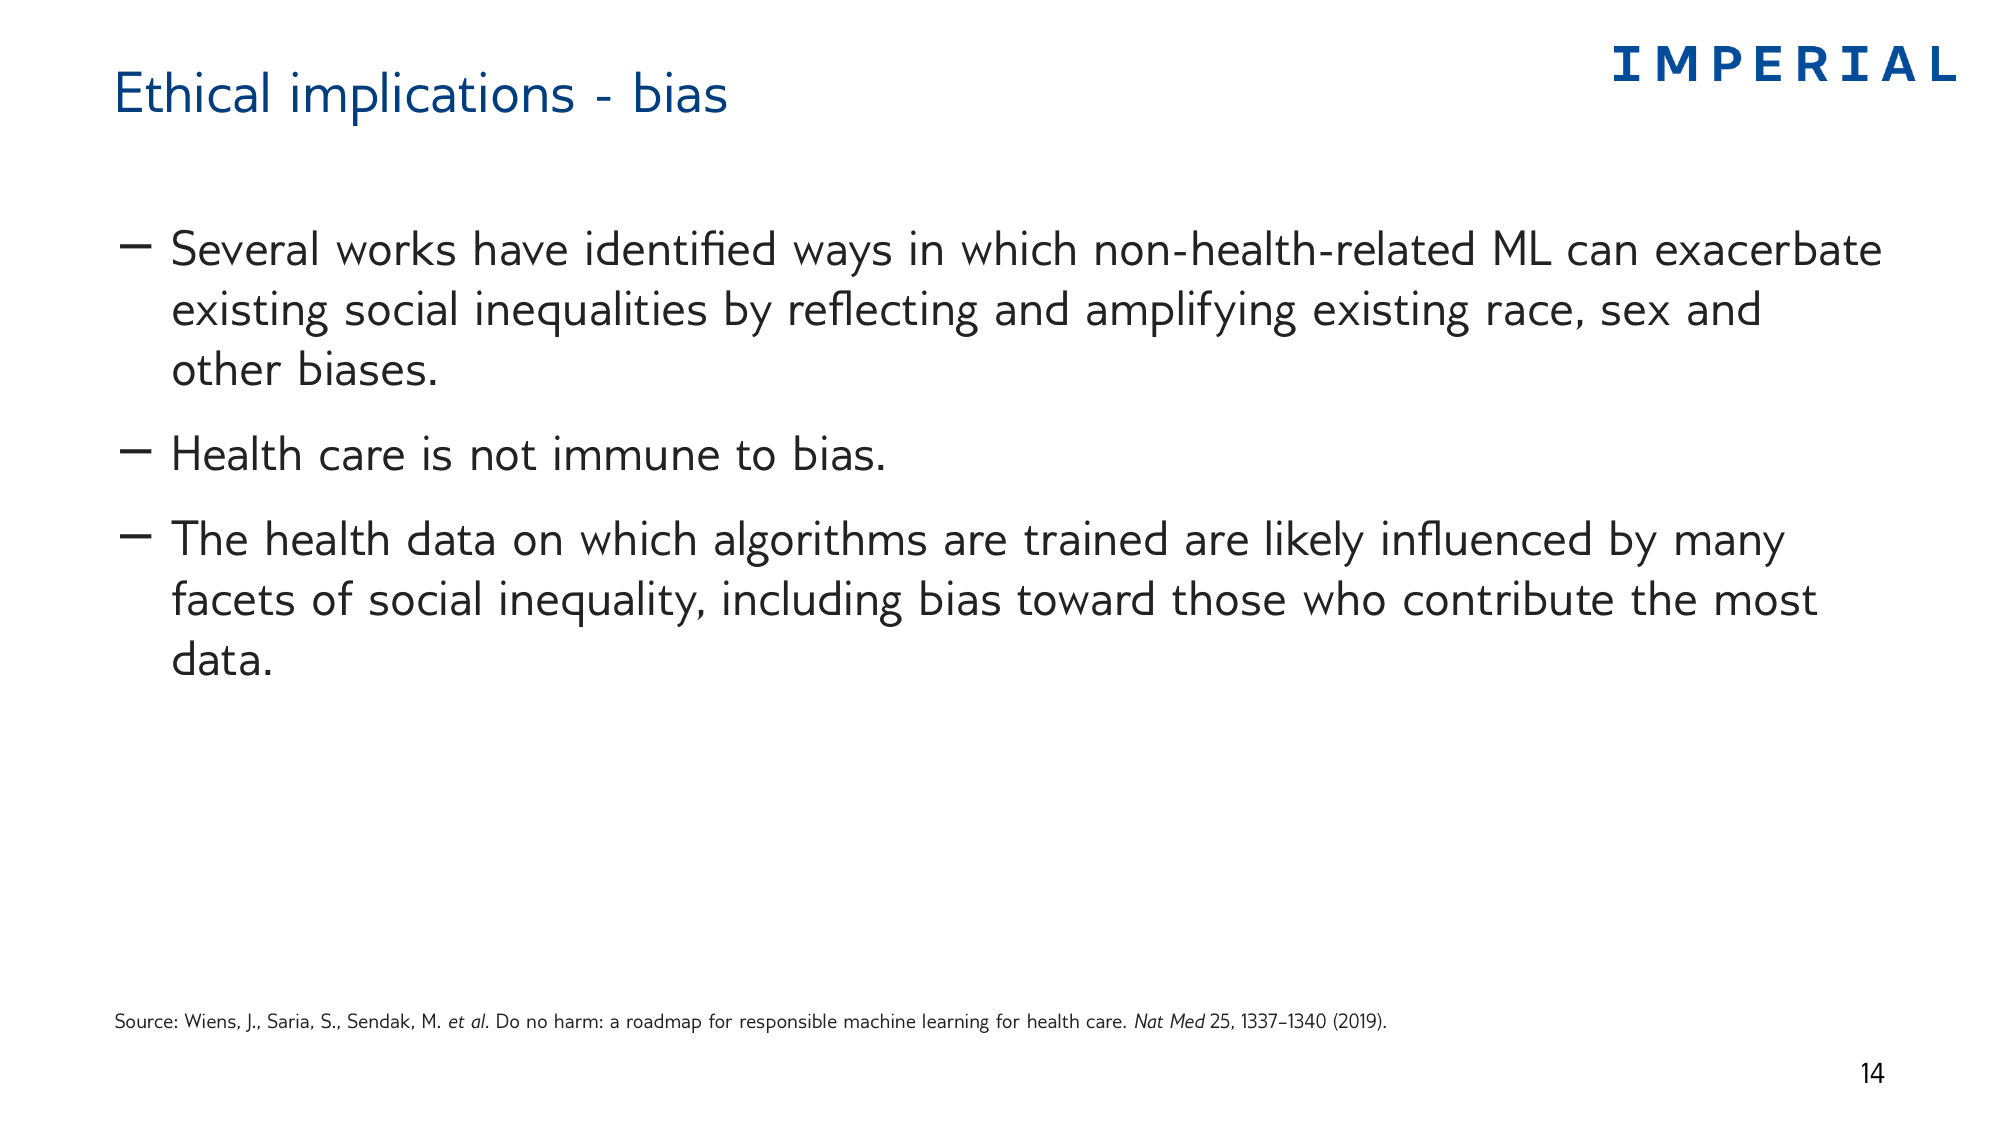

# Ethical implications - bias
Several works have identified ways in which non-health-related ML can exacerbate existing social inequalities by reflecting and amplifying existing race, sex and other biases.
Health care is not immune to bias.
The health data on which algorithms are trained are likely influenced by many facets of social inequality, including bias toward those who contribute the most data.
Source: Wiens, J., Saria, S., Sendak, M. et al. Do no harm: a roadmap for responsible machine learning for health care. Nat Med 25, 1337–1340 (2019).
14